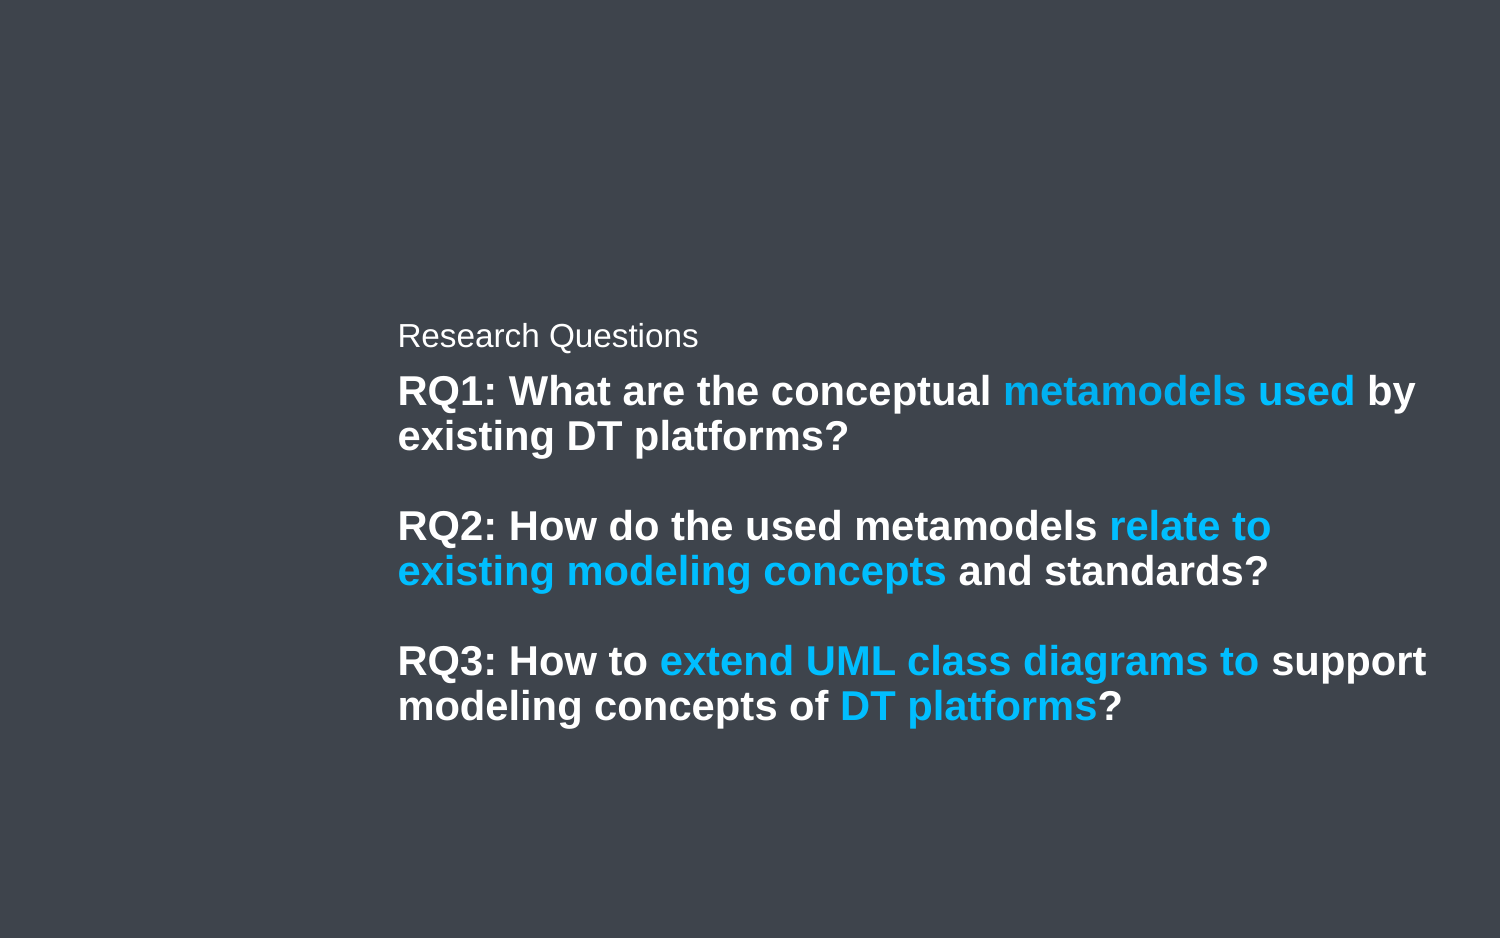

Research Questions
# RQ1: What are the conceptual metamodels used by existing DT platforms? RQ2: How do the used metamodels relate to existing modeling concepts and standards? RQ3: How to extend UML class diagrams to support modeling concepts of DT platforms?